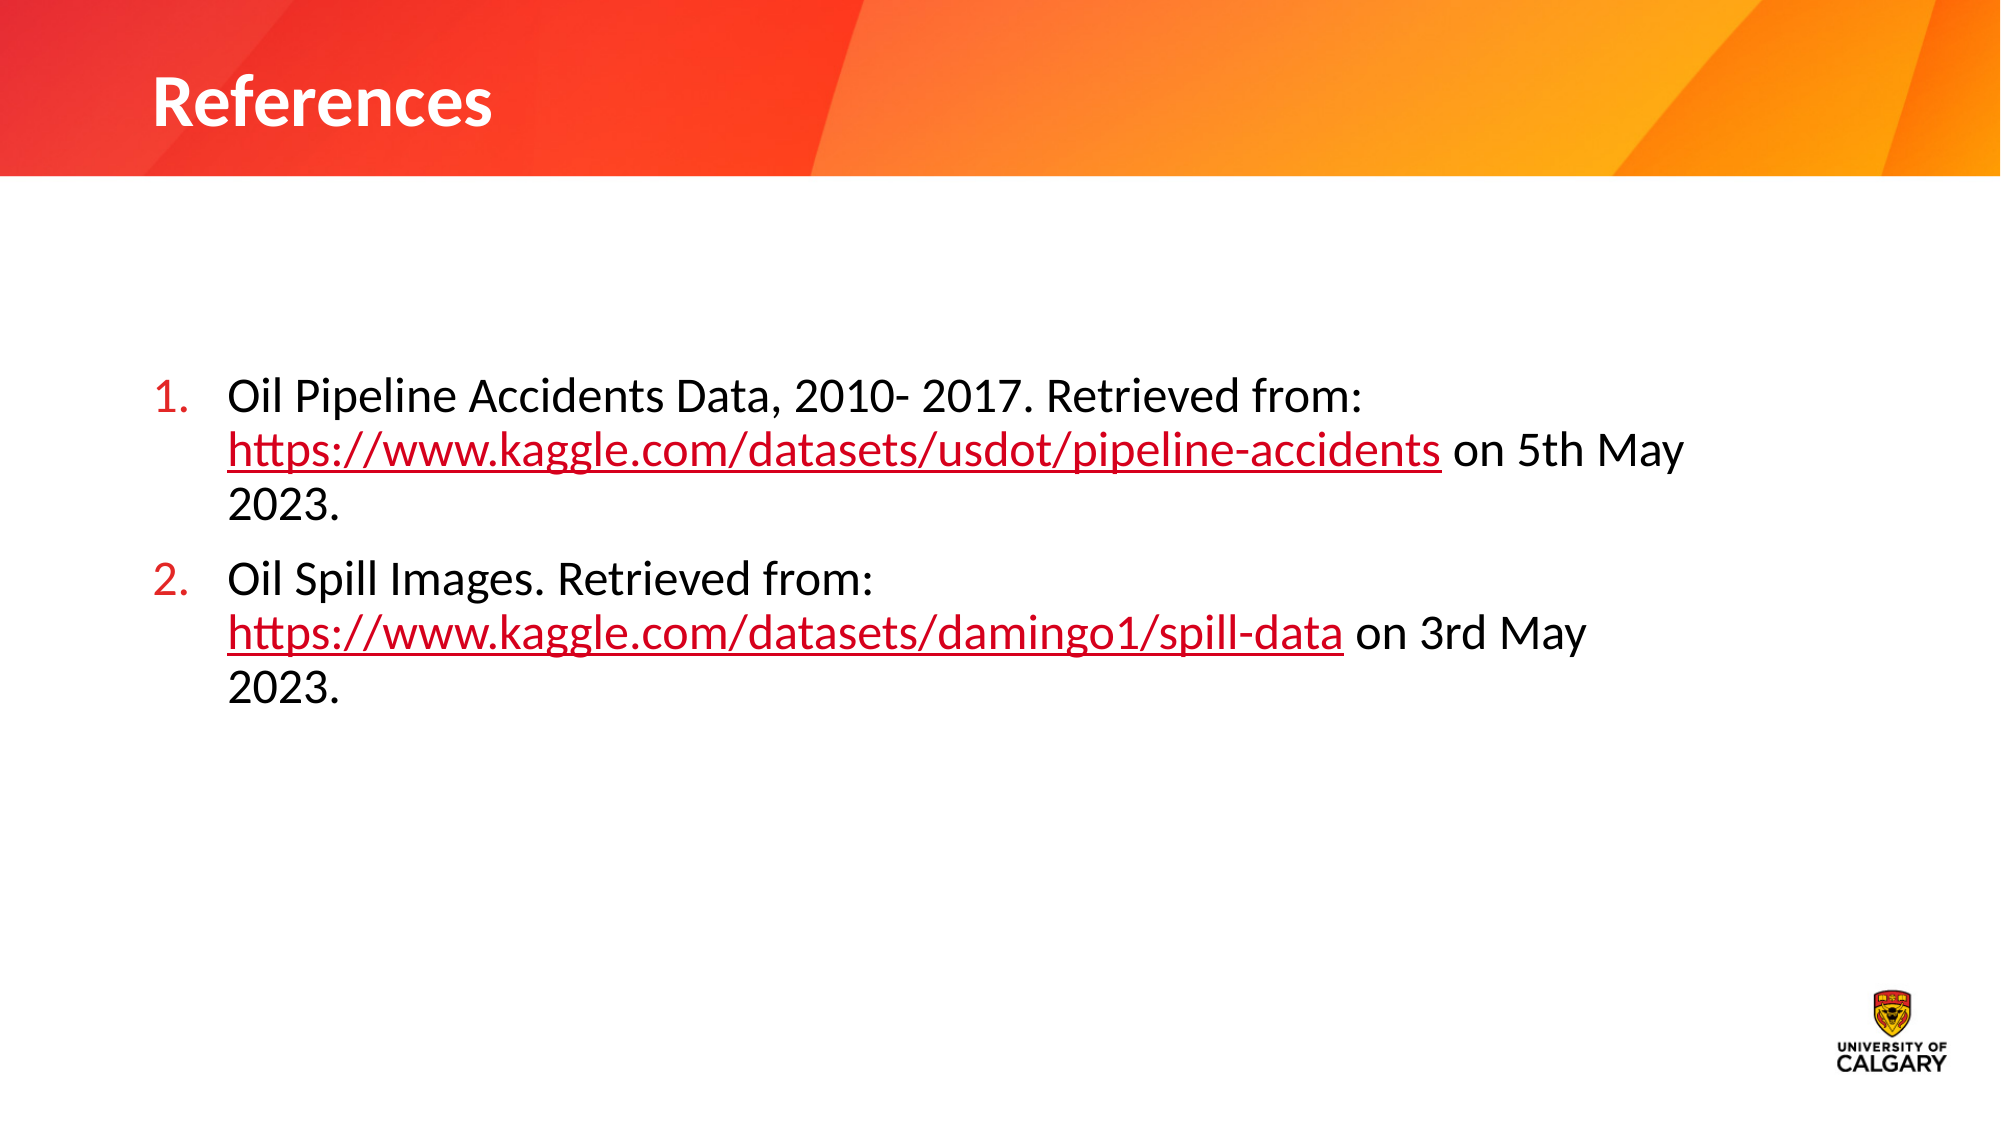

# References
Oil Pipeline Accidents Data, 2010- 2017. Retrieved from: https://www.kaggle.com/datasets/usdot/pipeline-accidents on 5th May 2023.
Oil Spill Images. Retrieved from: https://www.kaggle.com/datasets/damingo1/spill-data on 3rd May 2023.